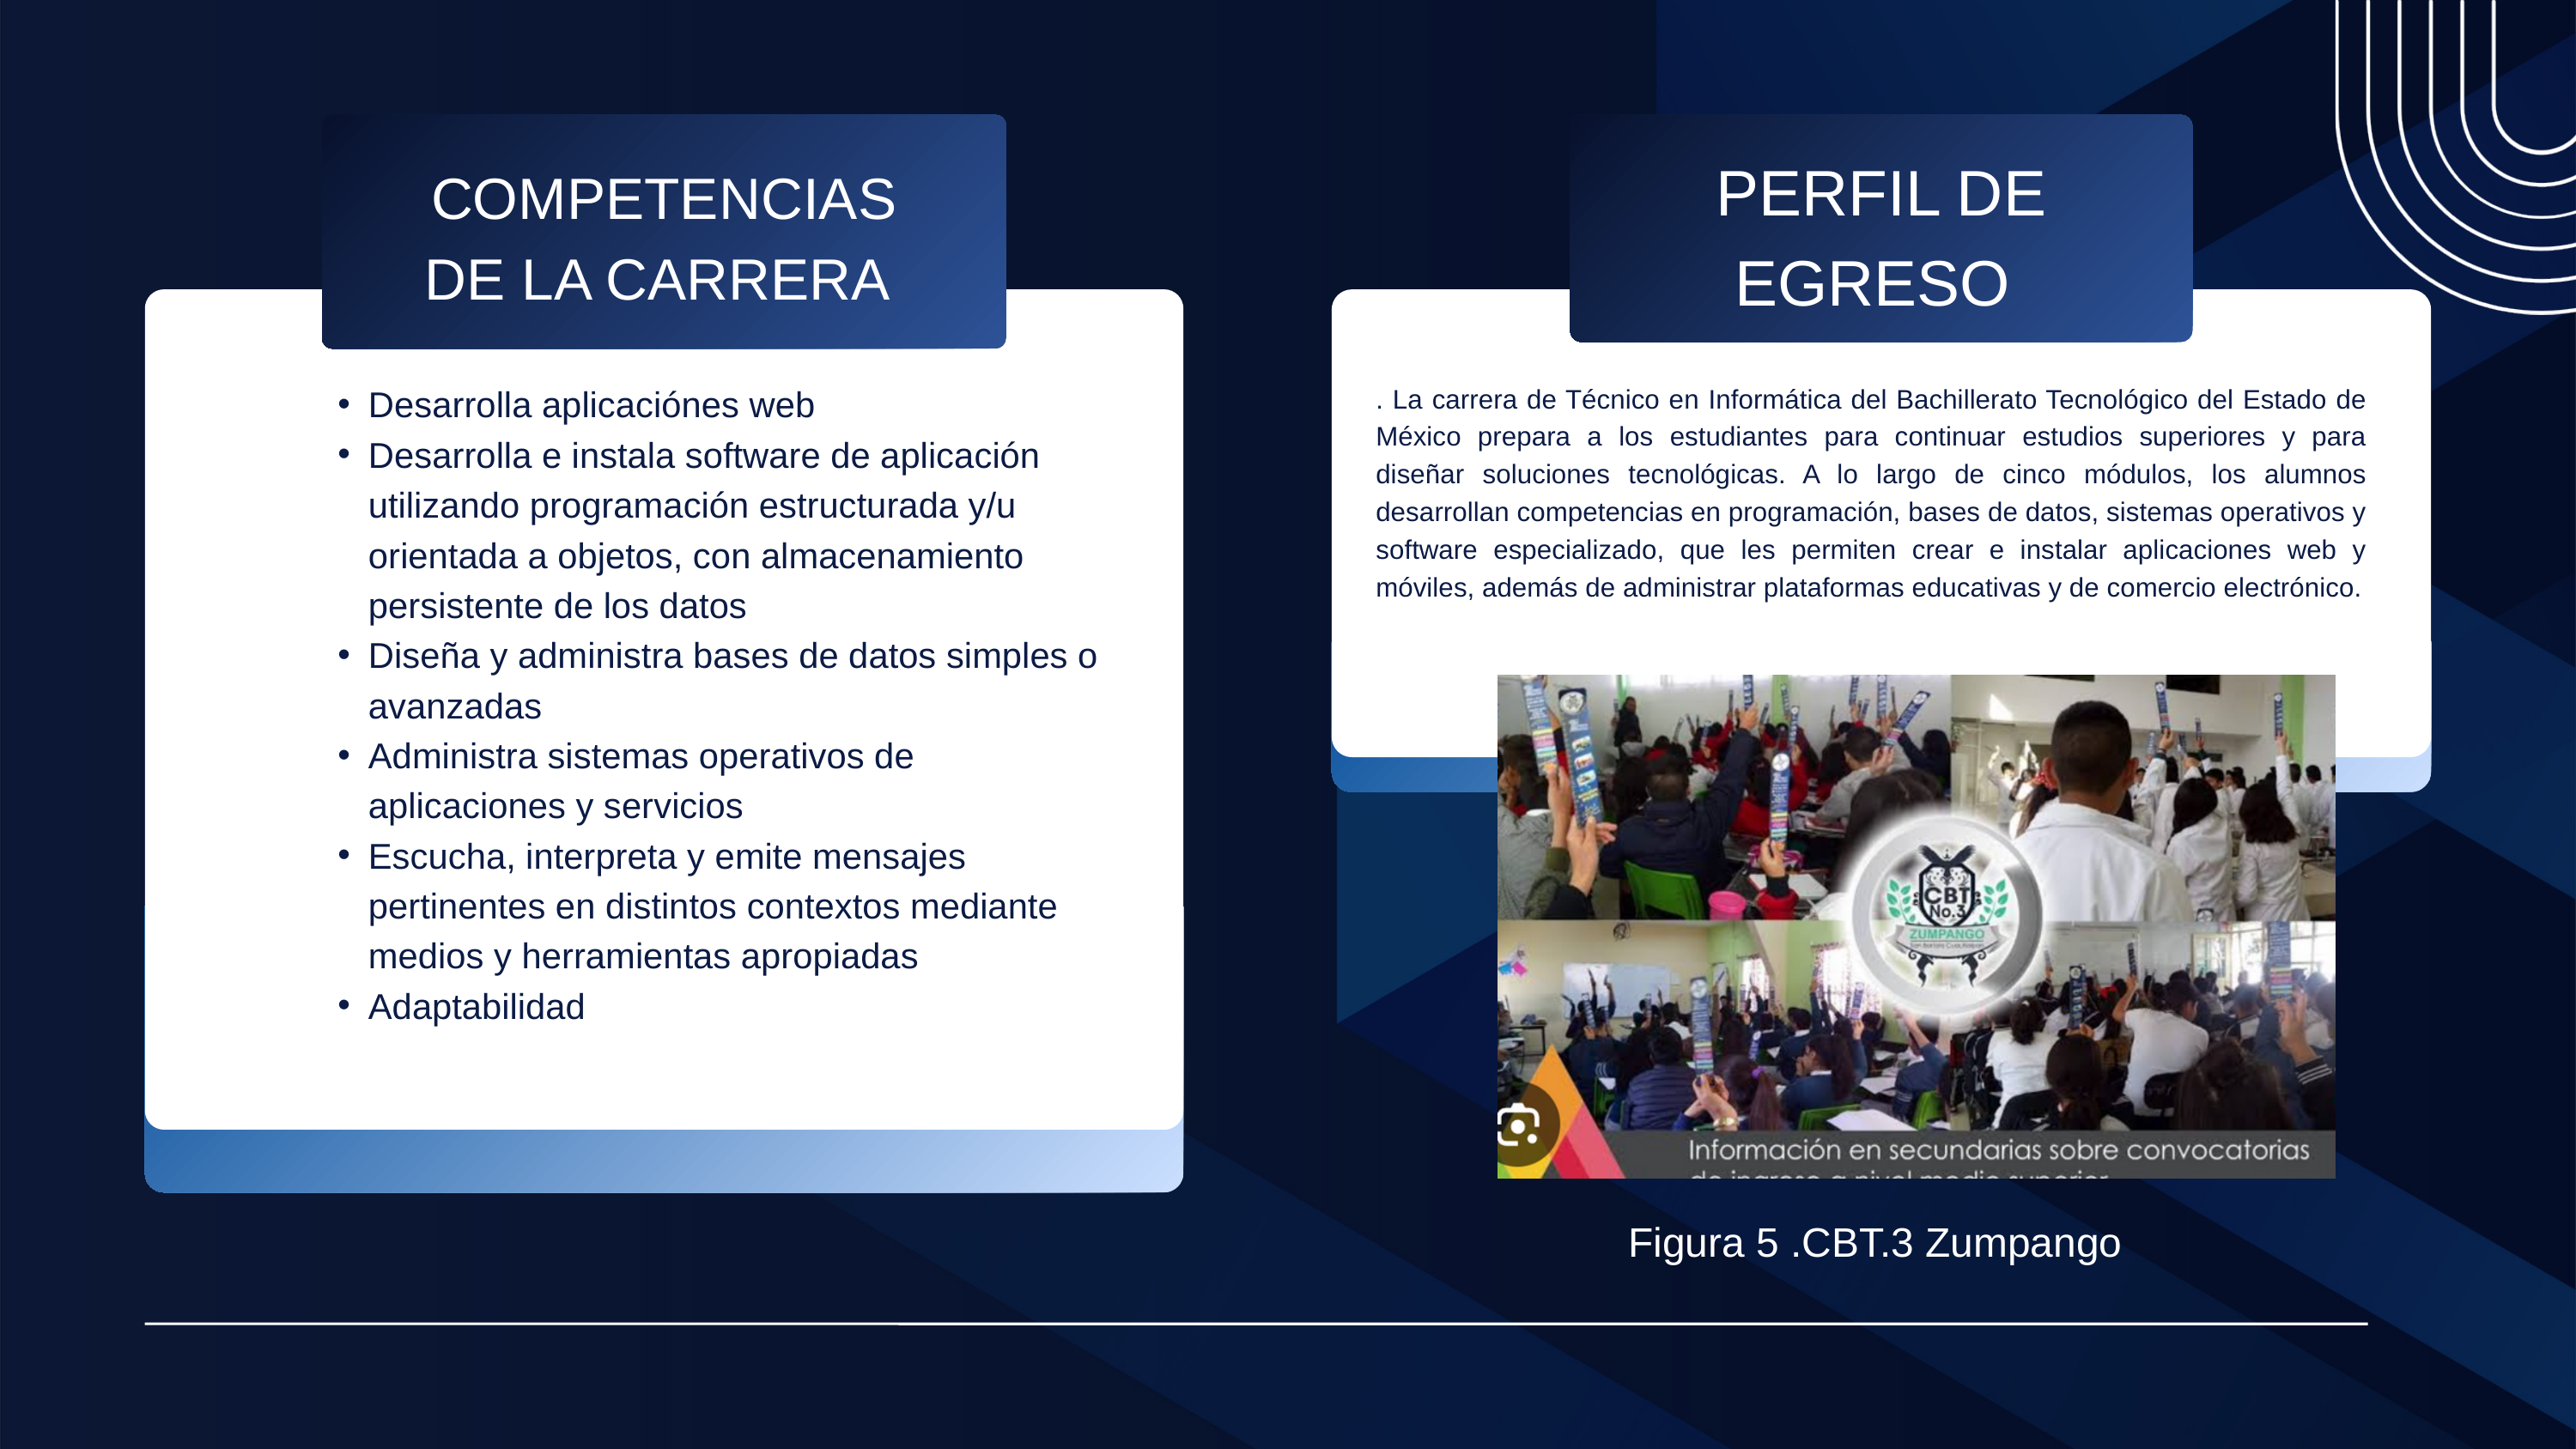

PERFIL DE EGRESO
COMPETENCIAS DE LA CARRERA

Desarrolla aplicaciónes web
Desarrolla e instala software de aplicación utilizando programación estructurada y/u orientada a objetos, con almacenamiento persistente de los datos
Diseña y administra bases de datos simples o avanzadas
Administra sistemas operativos de aplicaciones y servicios
Escucha, interpreta y emite mensajes pertinentes en distintos contextos mediante medios y herramientas apropiadas
Adaptabilidad
. La carrera de Técnico en Informática del Bachillerato Tecnológico del Estado de México prepara a los estudiantes para continuar estudios superiores y para diseñar soluciones tecnológicas. A lo largo de cinco módulos, los alumnos desarrollan competencias en programación, bases de datos, sistemas operativos y software especializado, que les permiten crear e instalar aplicaciones web y móviles, además de administrar plataformas educativas y de comercio electrónico.

Figura 5 .CBT.3 Zumpango